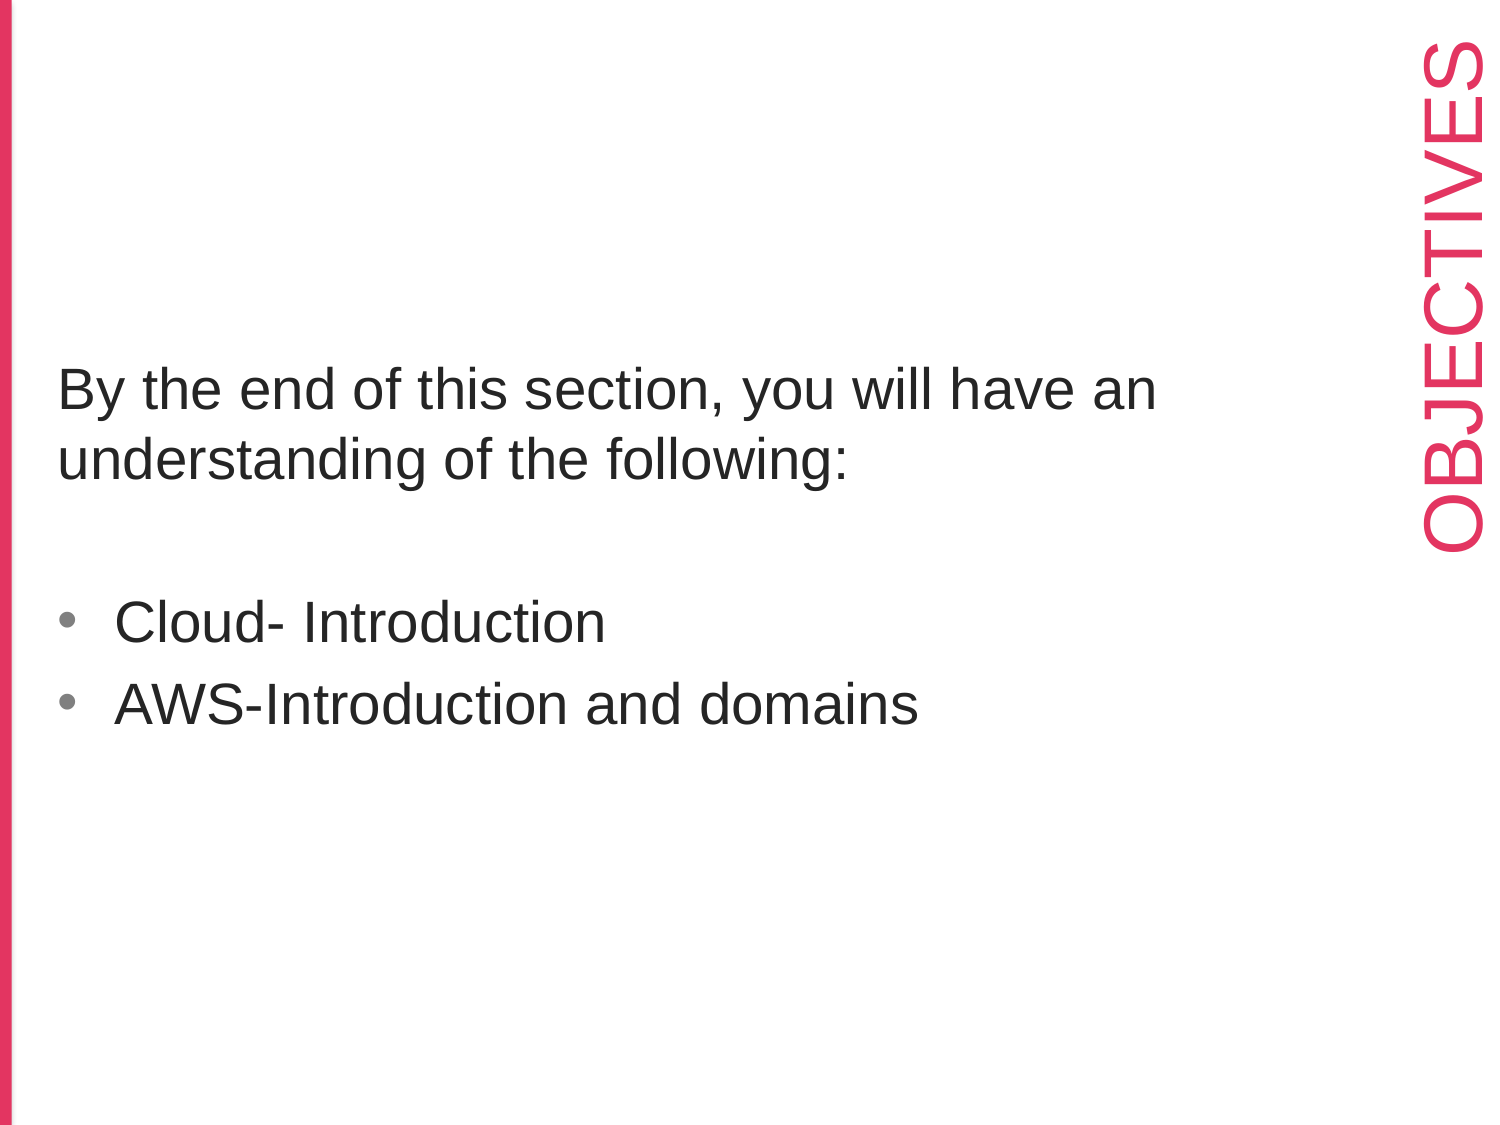

By the end of this section, you will have an understanding of the following:

Cloud- Introduction
AWS-Introduction and domains